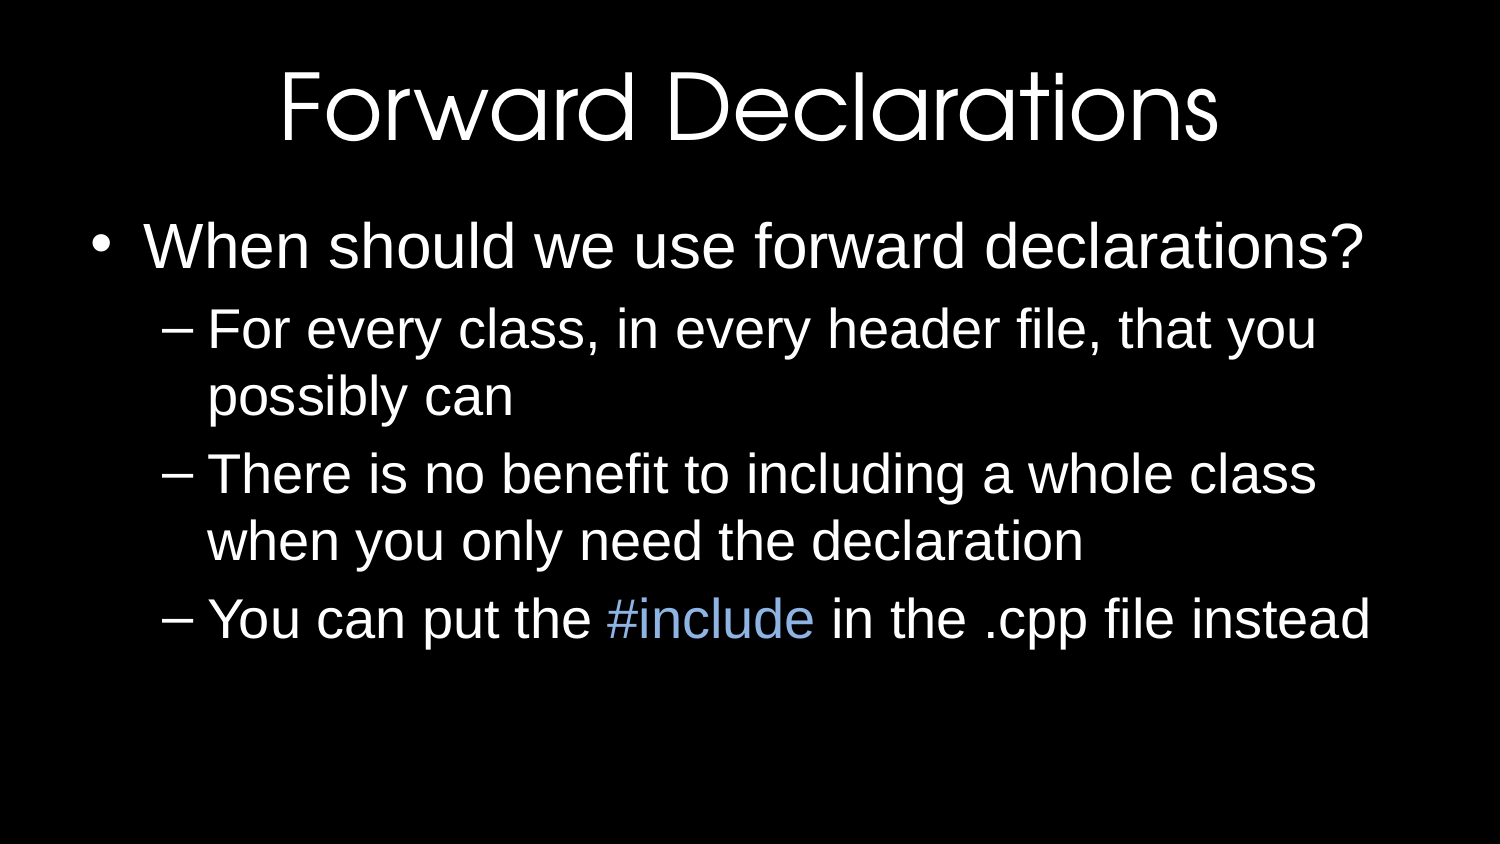

# Forward Declarations
When should we use forward declarations?
For every class, in every header file, that you possibly can
There is no benefit to including a whole class when you only need the declaration
You can put the #include in the .cpp file instead